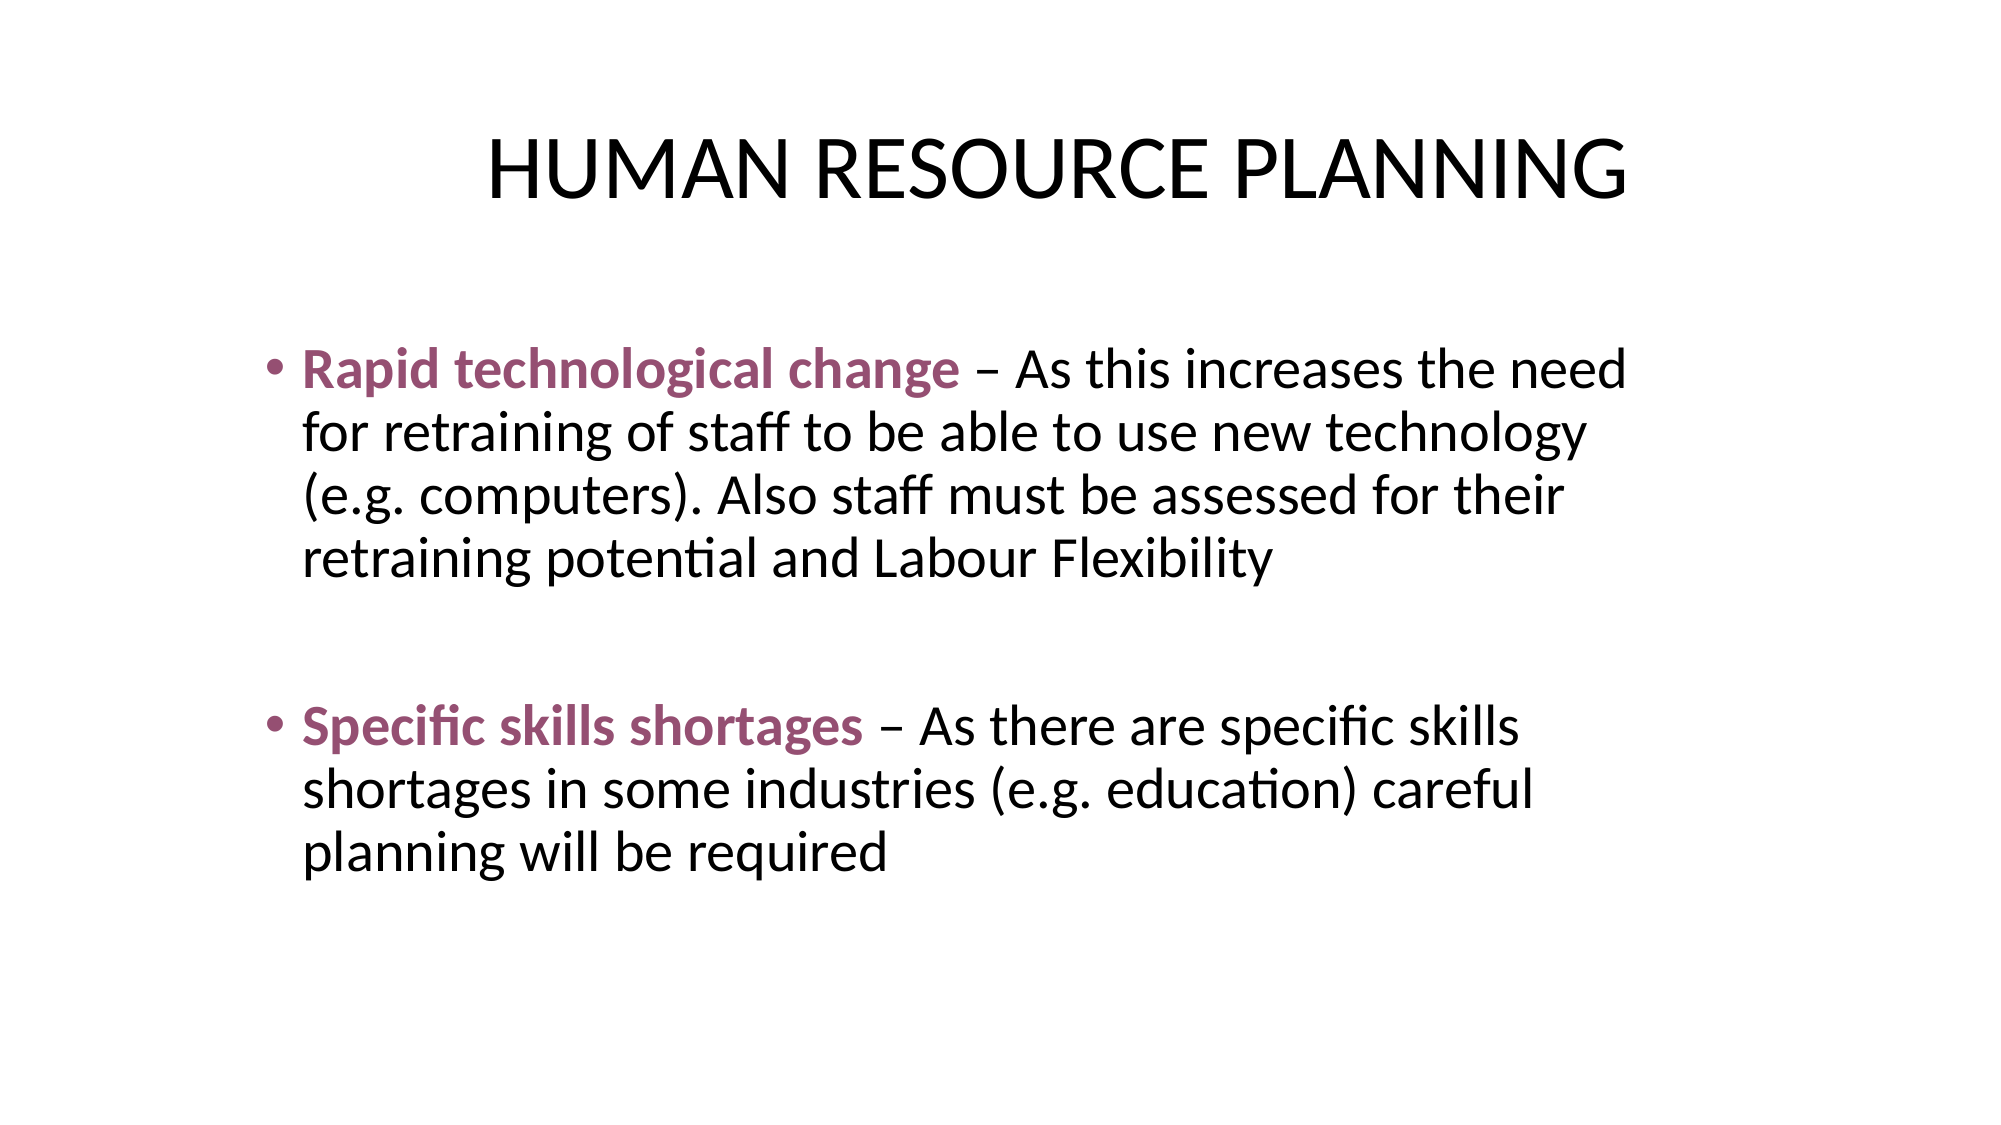

# HUMAN RESOURCE PLANNING
Rapid technological change – As this increases the need for retraining of staff to be able to use new technology (e.g. computers). Also staff must be assessed for their retraining potential and Labour Flexibility

Specific skills shortages – As there are specific skills shortages in some industries (e.g. education) careful planning will be required